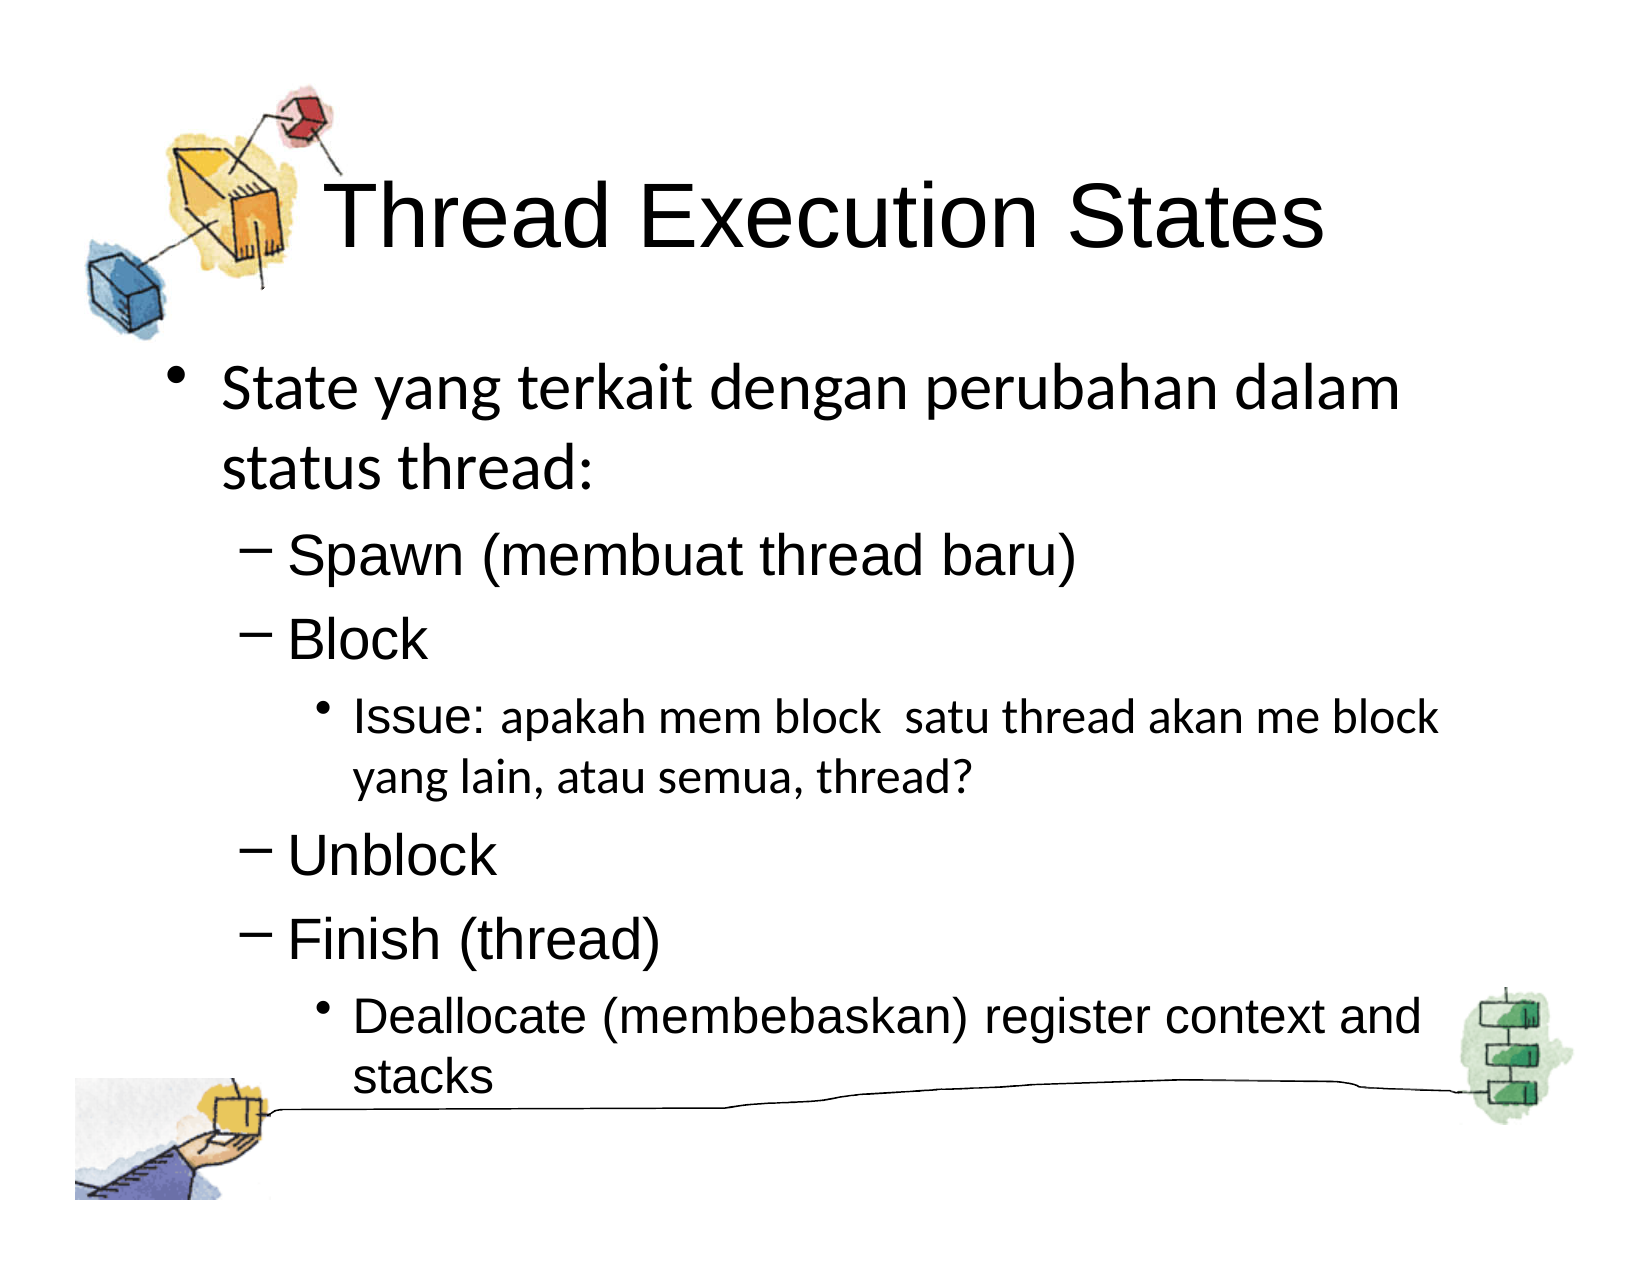

# Thread Execution States
State yang terkait dengan perubahan dalam status thread:
Spawn (membuat thread baru)
Block
Issue: apakah mem block  satu thread akan me block yang lain, atau semua, thread?
Unblock
Finish (thread)
Deallocate (membebaskan) register context and stacks